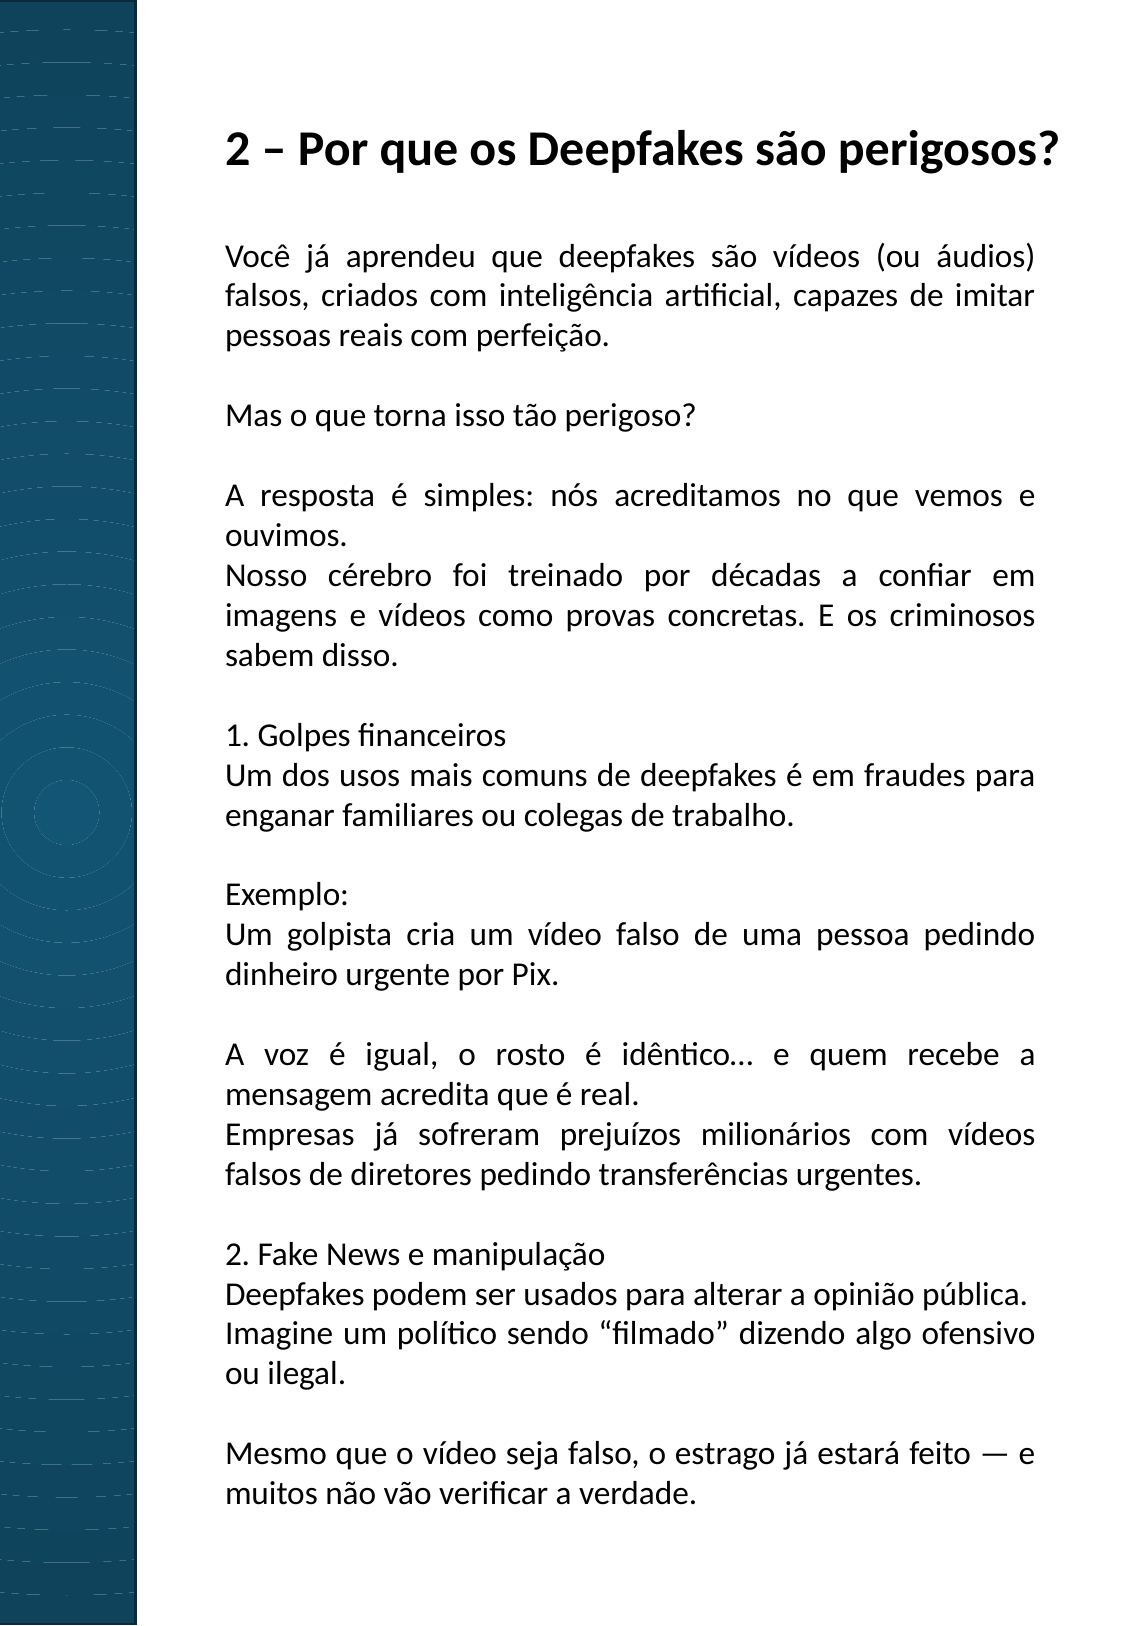

2 – Por que os Deepfakes são perigosos?
Você já aprendeu que deepfakes são vídeos (ou áudios) falsos, criados com inteligência artificial, capazes de imitar pessoas reais com perfeição.

Mas o que torna isso tão perigoso?

A resposta é simples: nós acreditamos no que vemos e ouvimos.
Nosso cérebro foi treinado por décadas a confiar em imagens e vídeos como provas concretas. E os criminosos sabem disso.

1. Golpes financeiros
Um dos usos mais comuns de deepfakes é em fraudes para enganar familiares ou colegas de trabalho.

Exemplo:
Um golpista cria um vídeo falso de uma pessoa pedindo dinheiro urgente por Pix.

A voz é igual, o rosto é idêntico… e quem recebe a mensagem acredita que é real.
Empresas já sofreram prejuízos milionários com vídeos falsos de diretores pedindo transferências urgentes.

2. Fake News e manipulação
Deepfakes podem ser usados para alterar a opinião pública.
Imagine um político sendo “filmado” dizendo algo ofensivo ou ilegal.

Mesmo que o vídeo seja falso, o estrago já estará feito — e muitos não vão verificar a verdade.